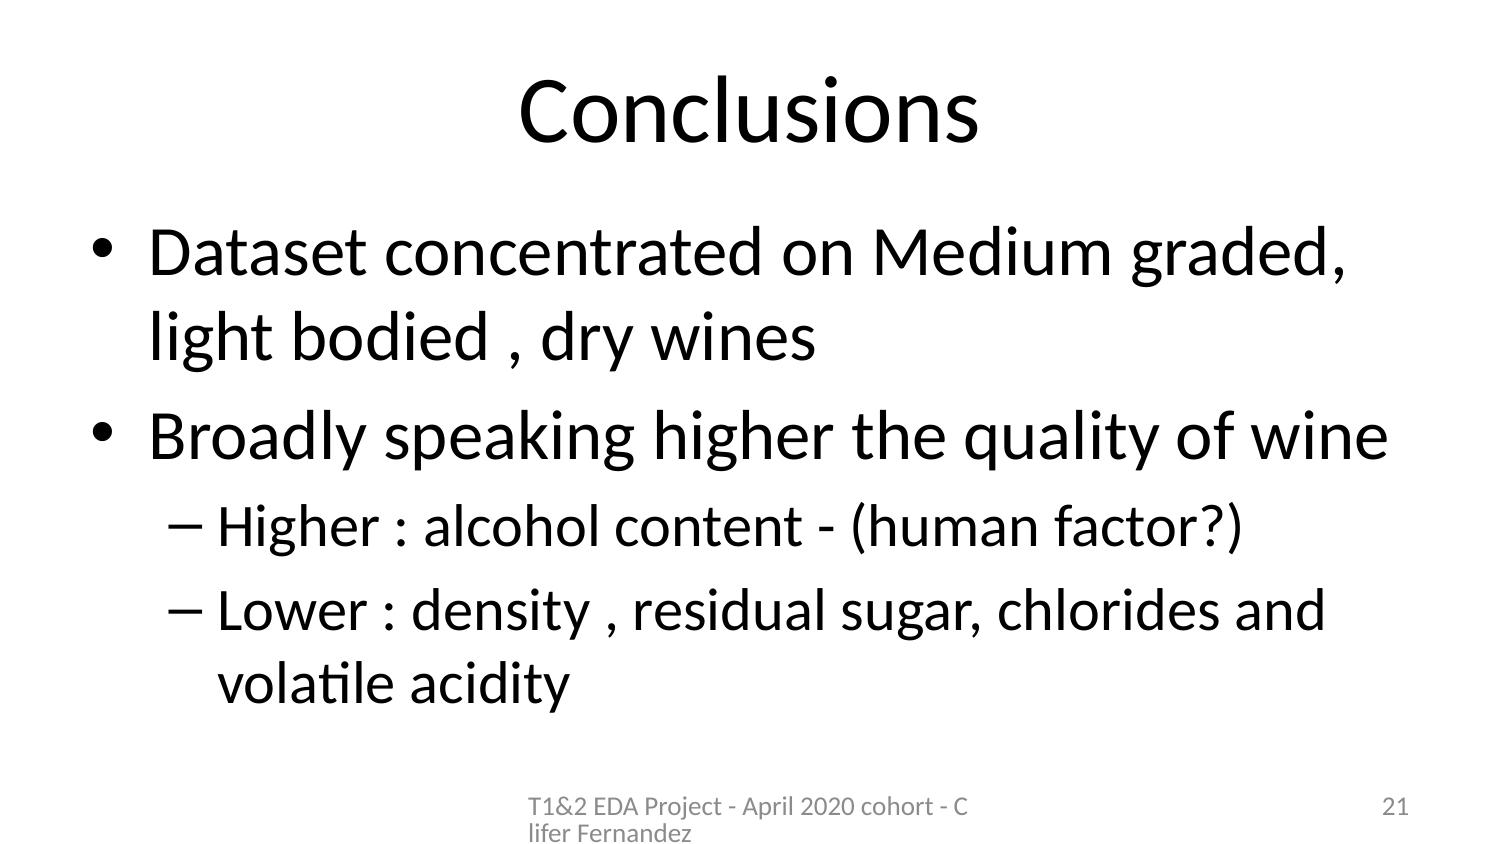

# Conclusions
Dataset concentrated on Medium graded, light bodied , dry wines
Broadly speaking higher the quality of wine
Higher : alcohol content - (human factor?)
Lower : density , residual sugar, chlorides and volatile acidity

T1&2 EDA Project - April 2020 cohort - Clifer Fernandez
21